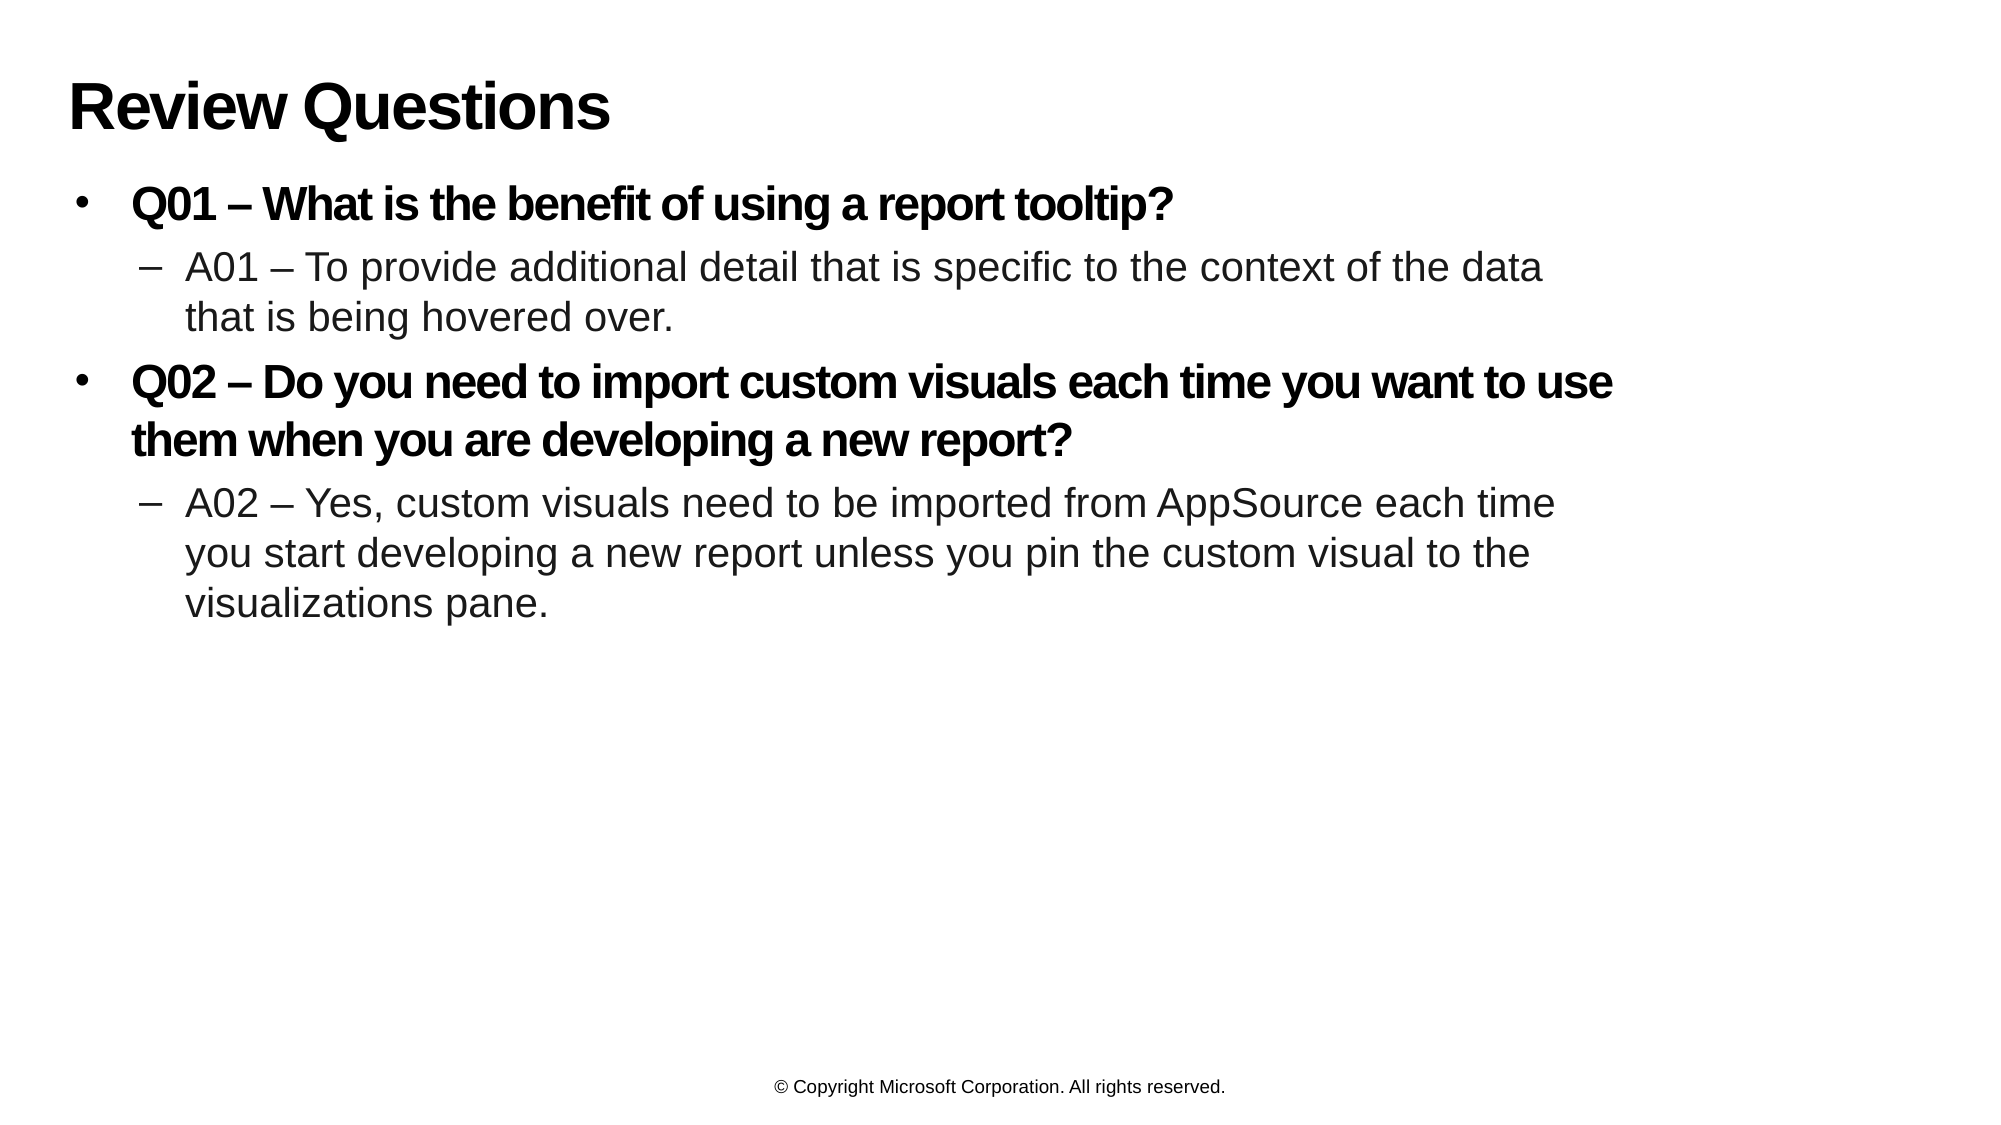

# Review Questions
Q01 – What is the benefit of using a report tooltip?
A01 – To provide additional detail that is specific to the context of the data that is being hovered over.
Q02 – Do you need to import custom visuals each time you want to use them when you are developing a new report?
A02 – Yes, custom visuals need to be imported from AppSource each time you start developing a new report unless you pin the custom visual to the visualizations pane.